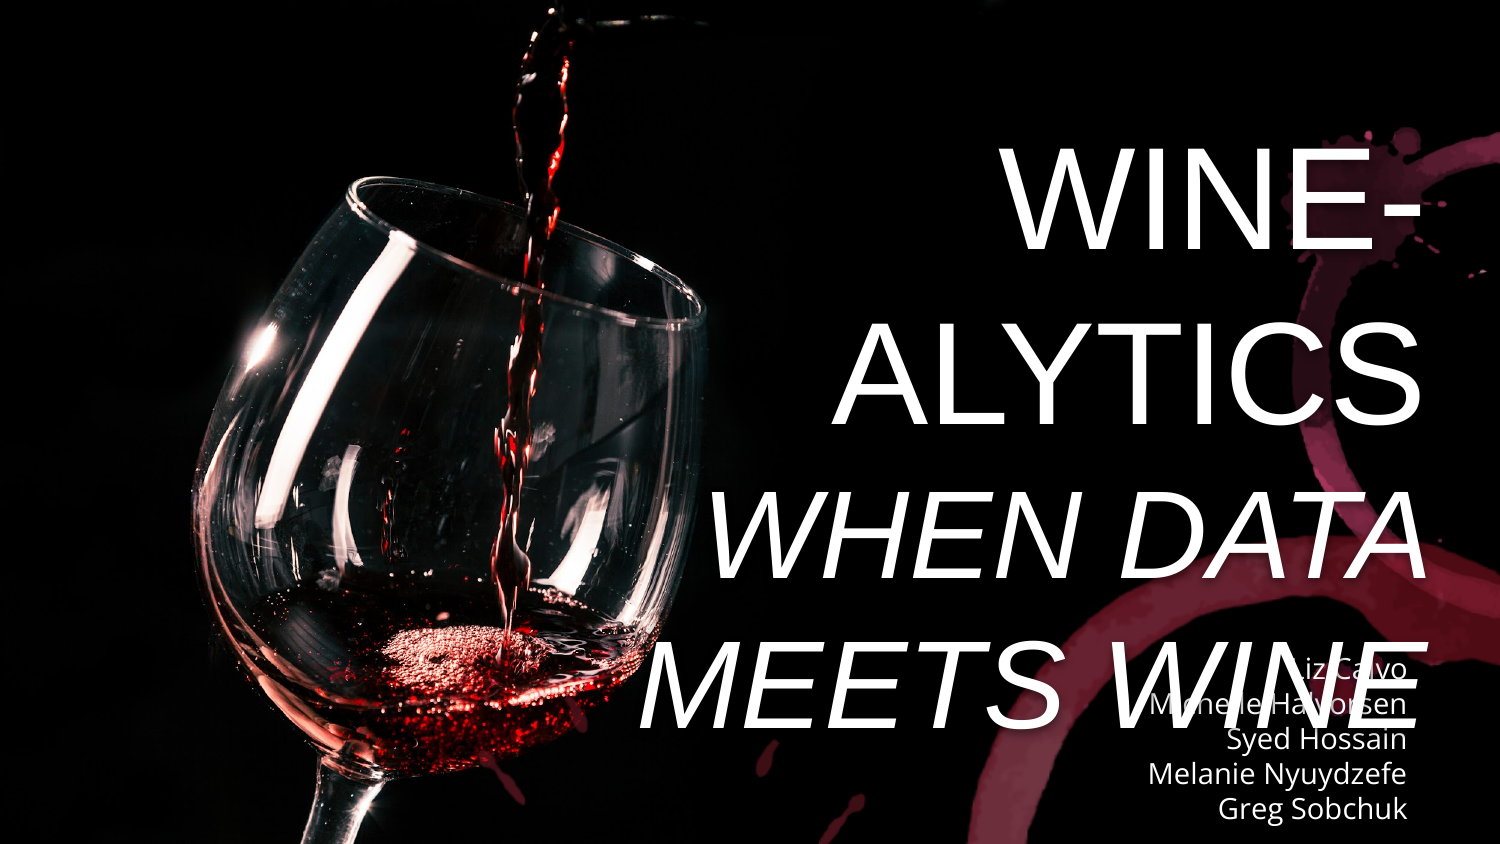

# WINE-ALYTICS
WHEN DATA MEETS WINE
Liz Calvo
Michelle Halvorsen
Syed Hossain
Melanie Nyuydzefe
Greg Sobchuk